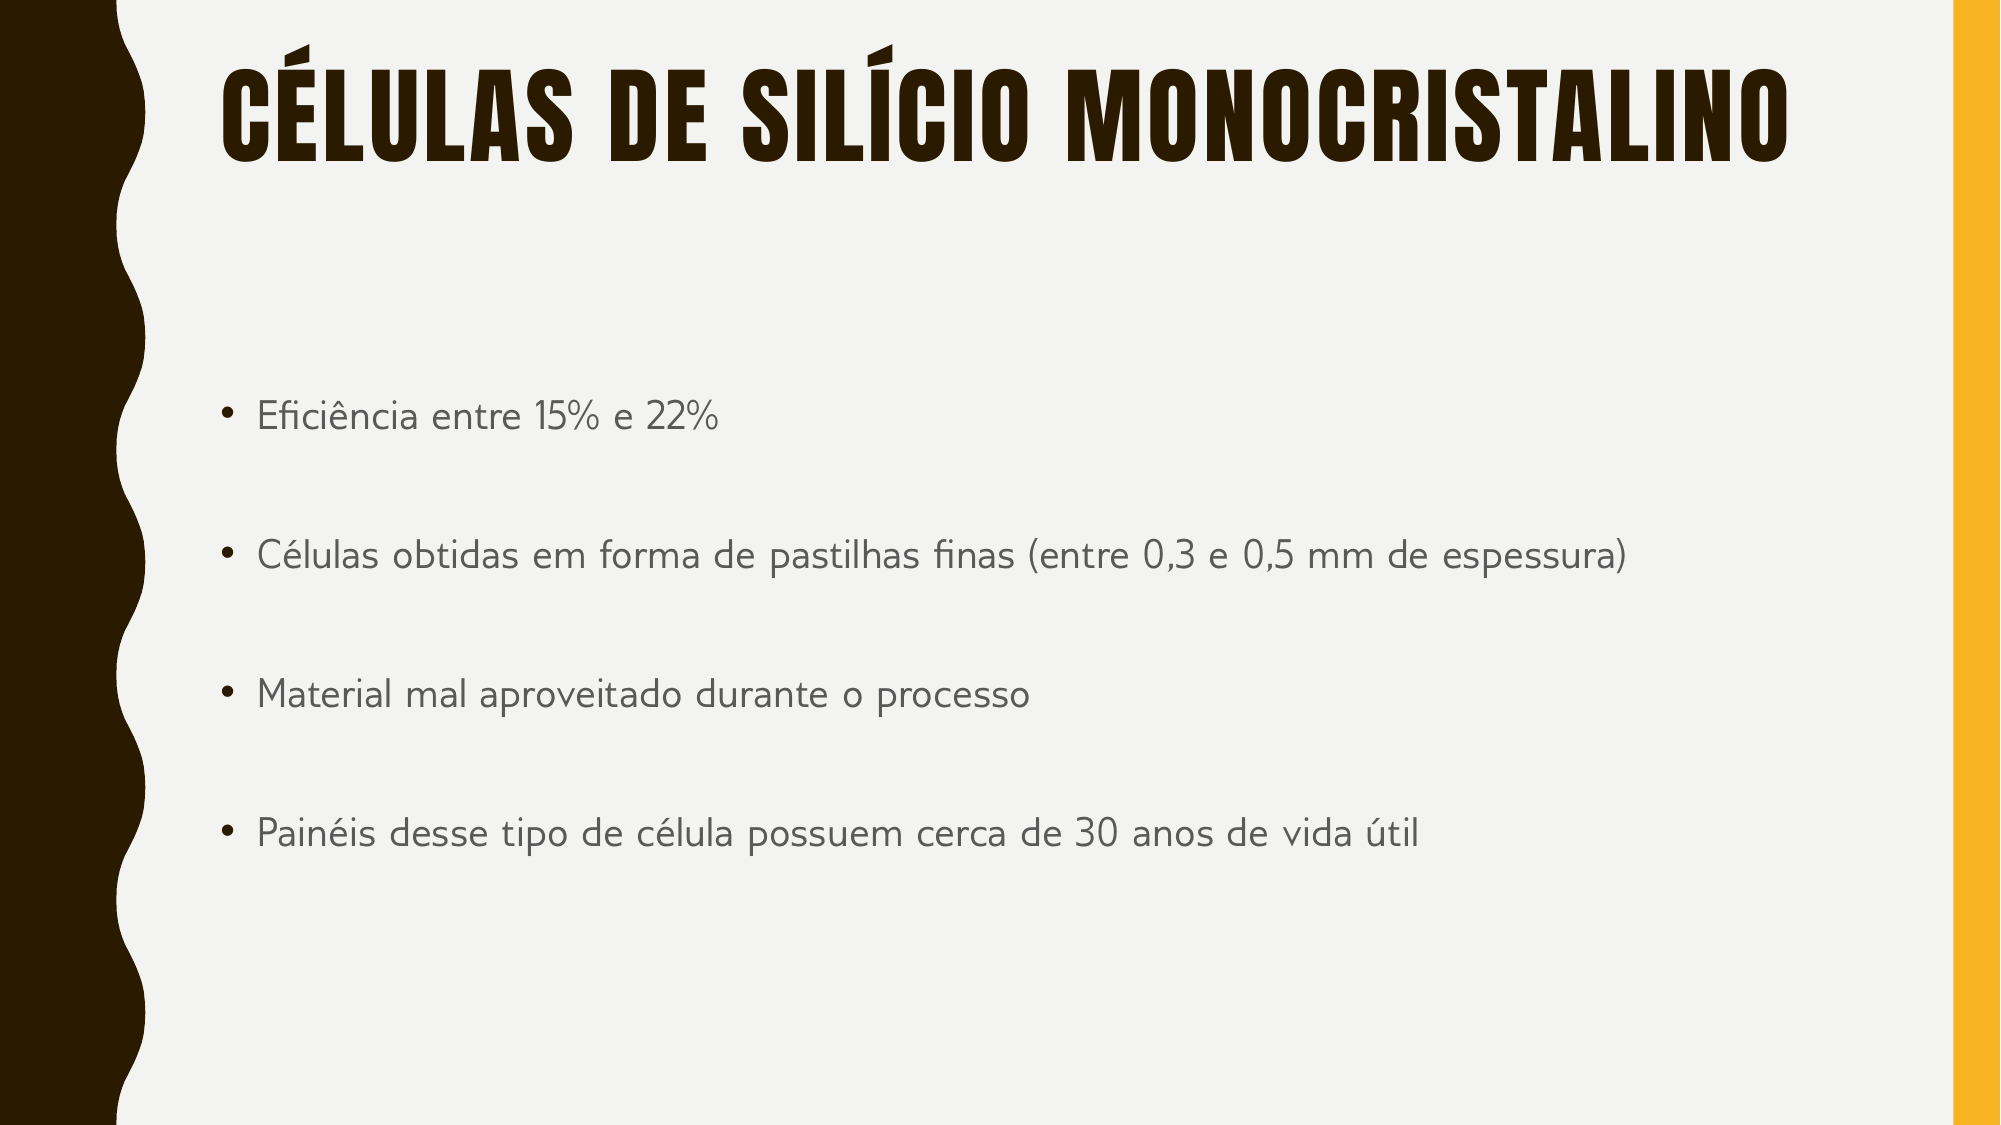

# Células de silício monocristalino
Eficiência entre 15% e 22%

Células obtidas em forma de pastilhas finas (entre 0,3 e 0,5 mm de espessura)

Material mal aproveitado durante o processo

Painéis desse tipo de célula possuem cerca de 30 anos de vida útil